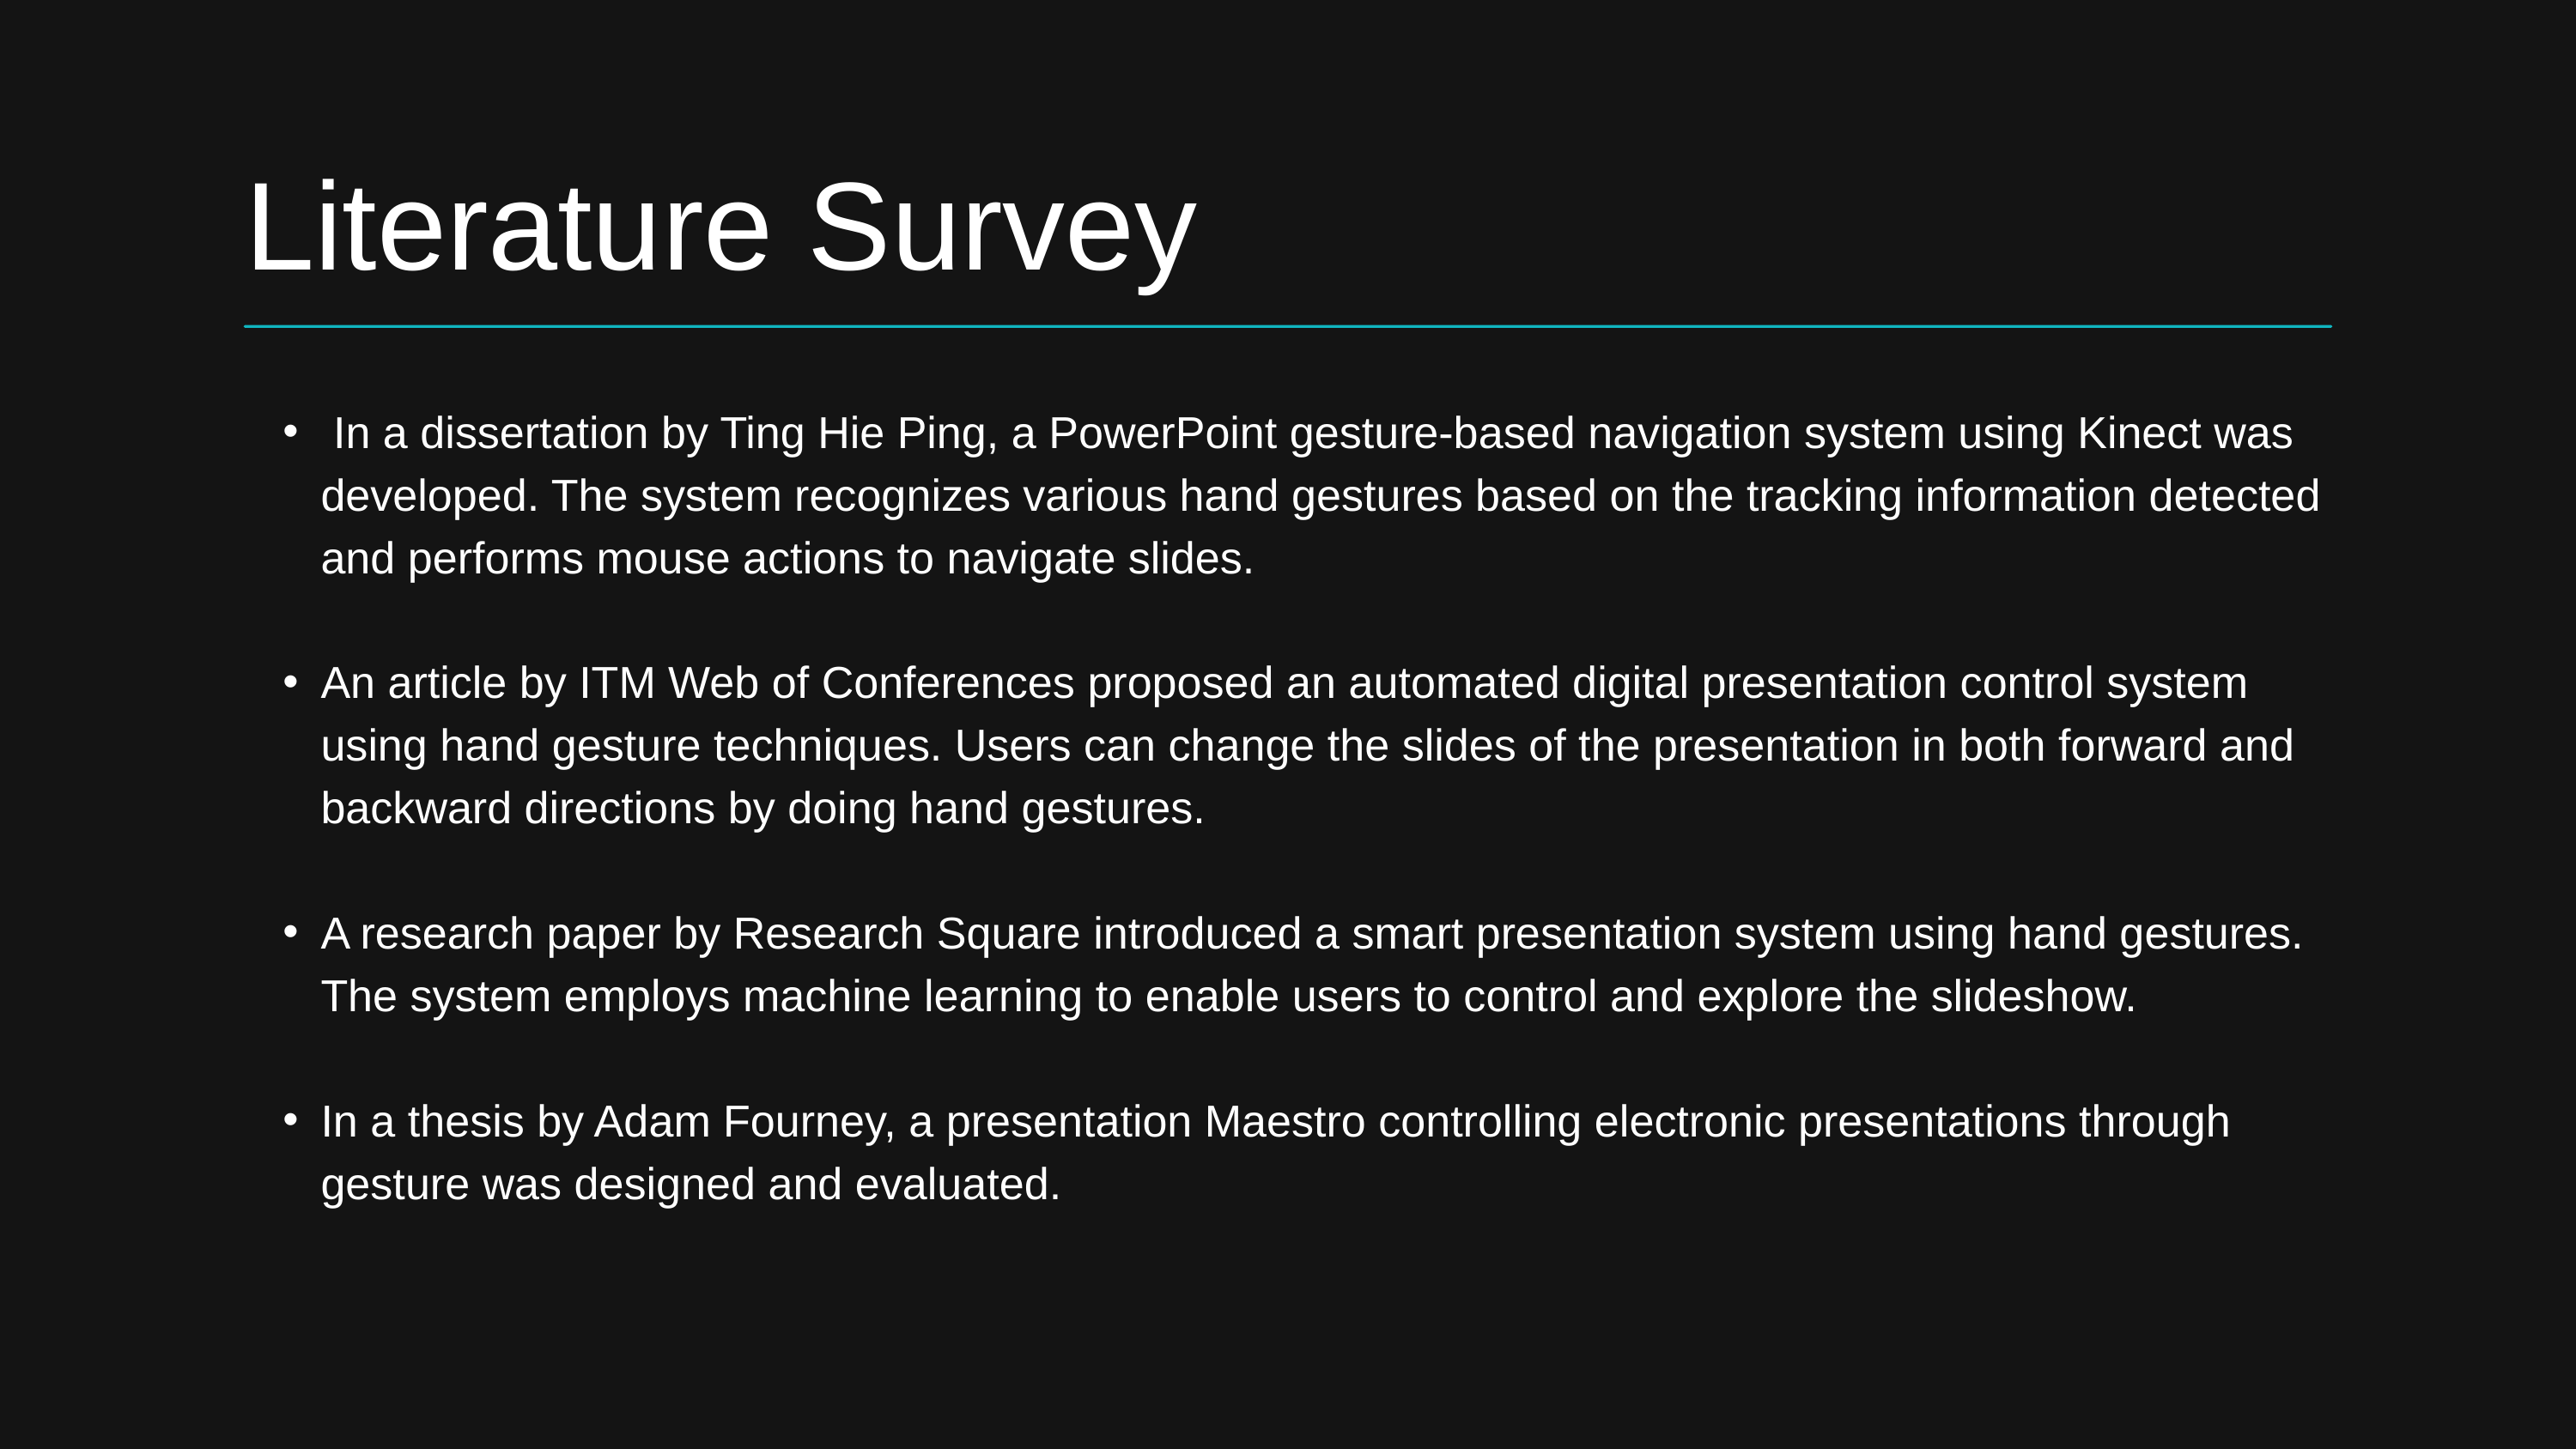

Literature Survey

 In a dissertation by Ting Hie Ping, a PowerPoint gesture-based navigation system using Kinect was developed. The system recognizes various hand gestures based on the tracking information detected and performs mouse actions to navigate slides.

An article by ITM Web of Conferences proposed an automated digital presentation control system using hand gesture techniques. Users can change the slides of the presentation in both forward and backward directions by doing hand gestures.

A research paper by Research Square introduced a smart presentation system using hand gestures. The system employs machine learning to enable users to control and explore the slideshow.

In a thesis by Adam Fourney, a presentation Maestro controlling electronic presentations through gesture was designed and evaluated.